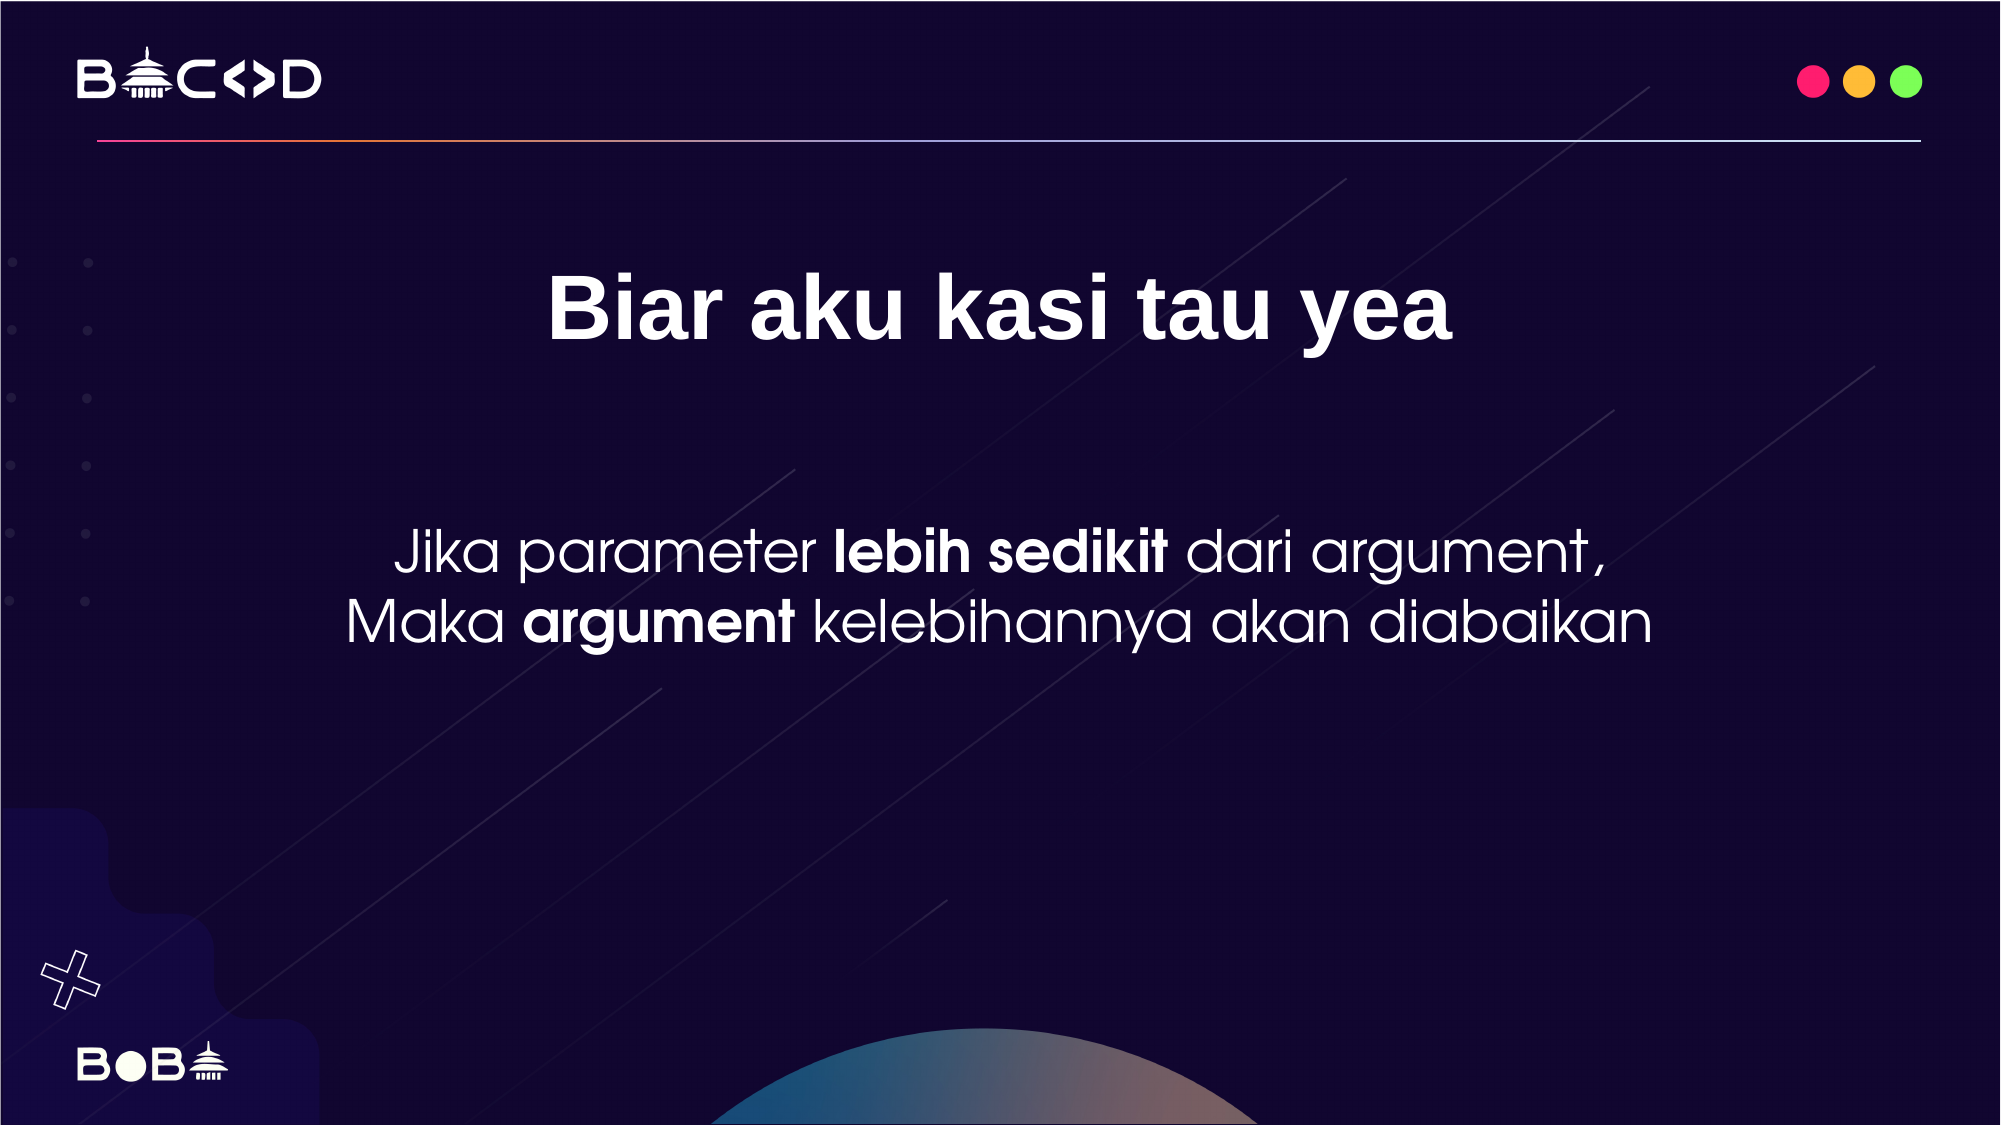

Biar aku kasi tau yea
Jika parameter lebih sedikit dari argument,
Maka argument kelebihannya akan diabaikan